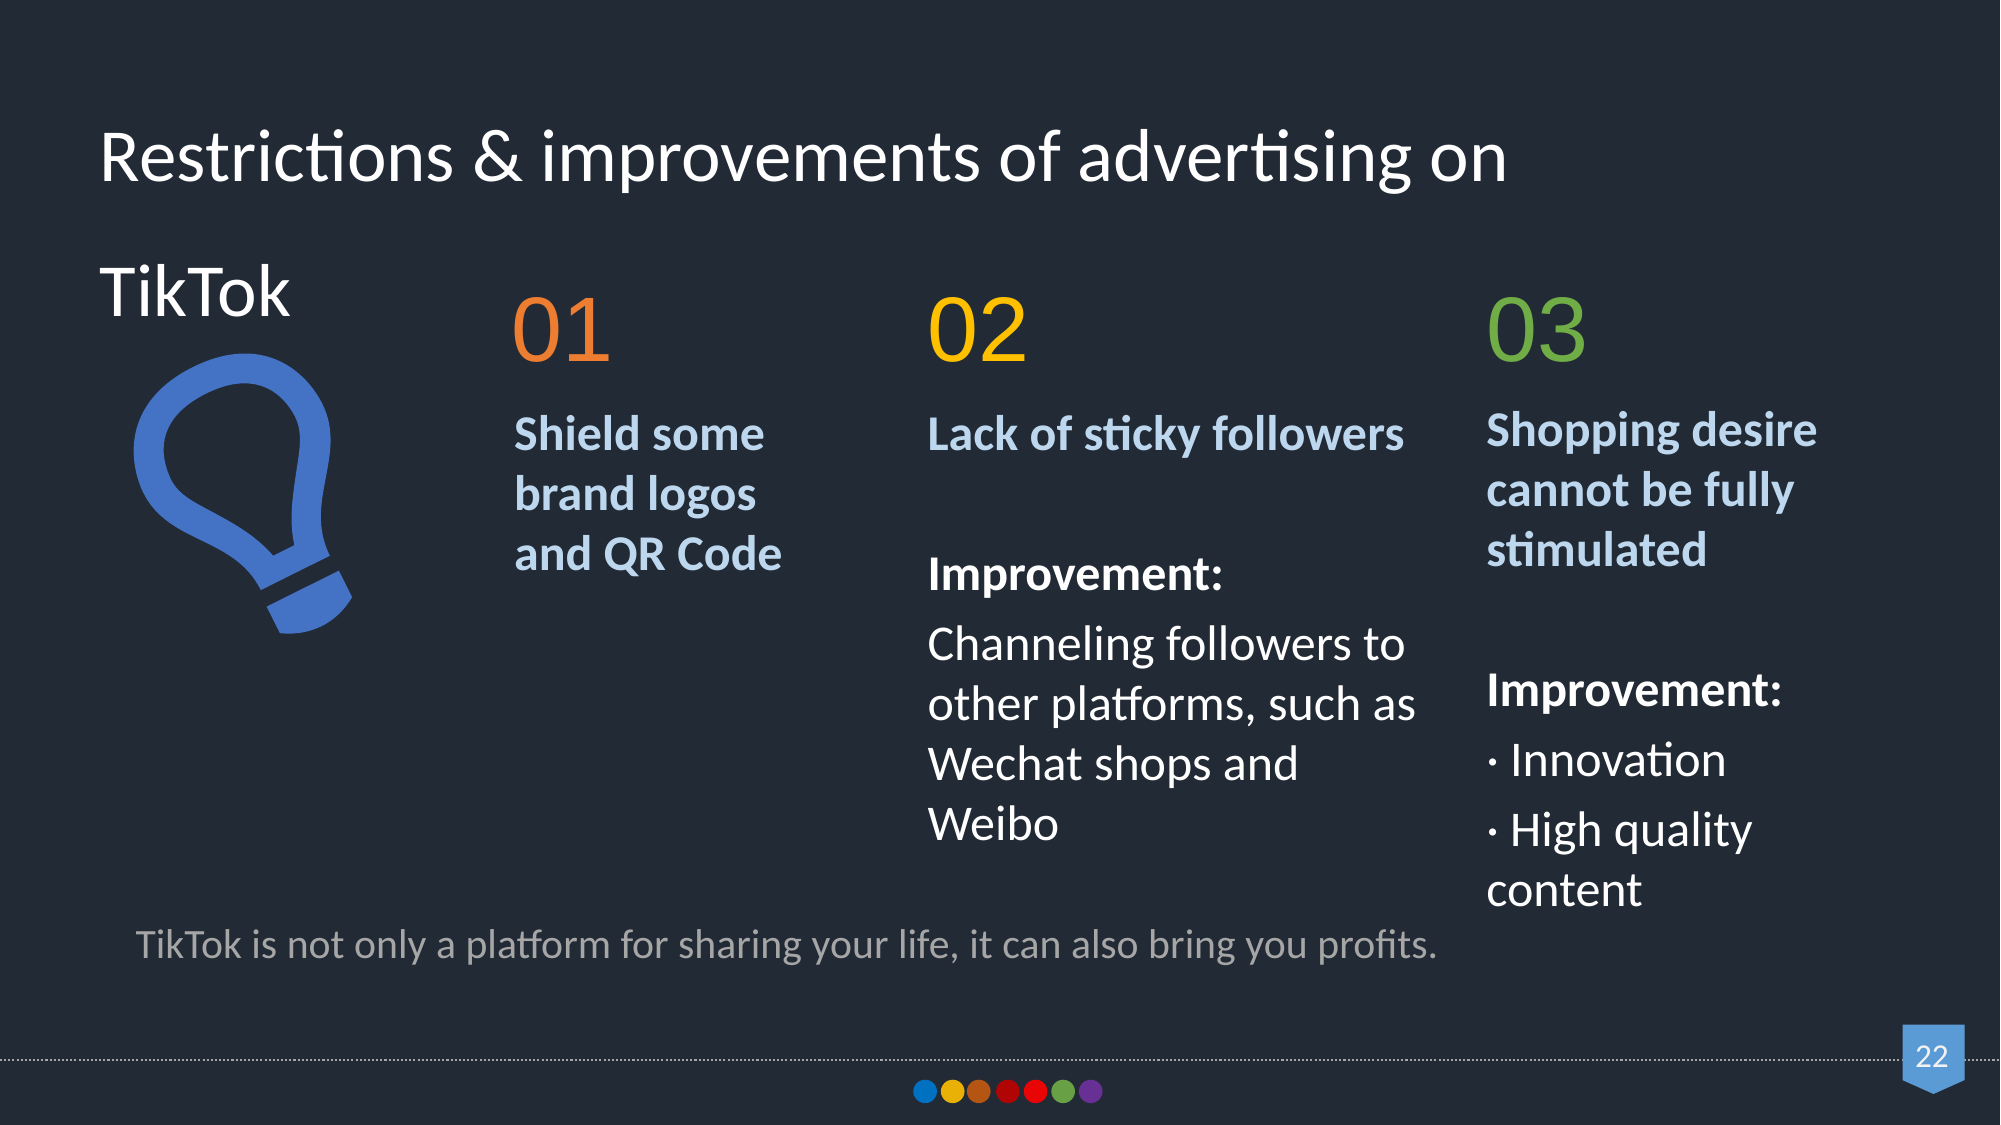

Restrictions & improvements of advertising on TikTok

02
03
01

Shopping desire cannot be fully stimulated

Improvement:
· Innovation
· High quality content
Shield some brand logos and QR Code
Lack of sticky followers

Improvement:
Channeling followers to other platforms, such as Wechat shops and Weibo

TikTok is not only a platform for sharing your life, it can also bring you profits.

22